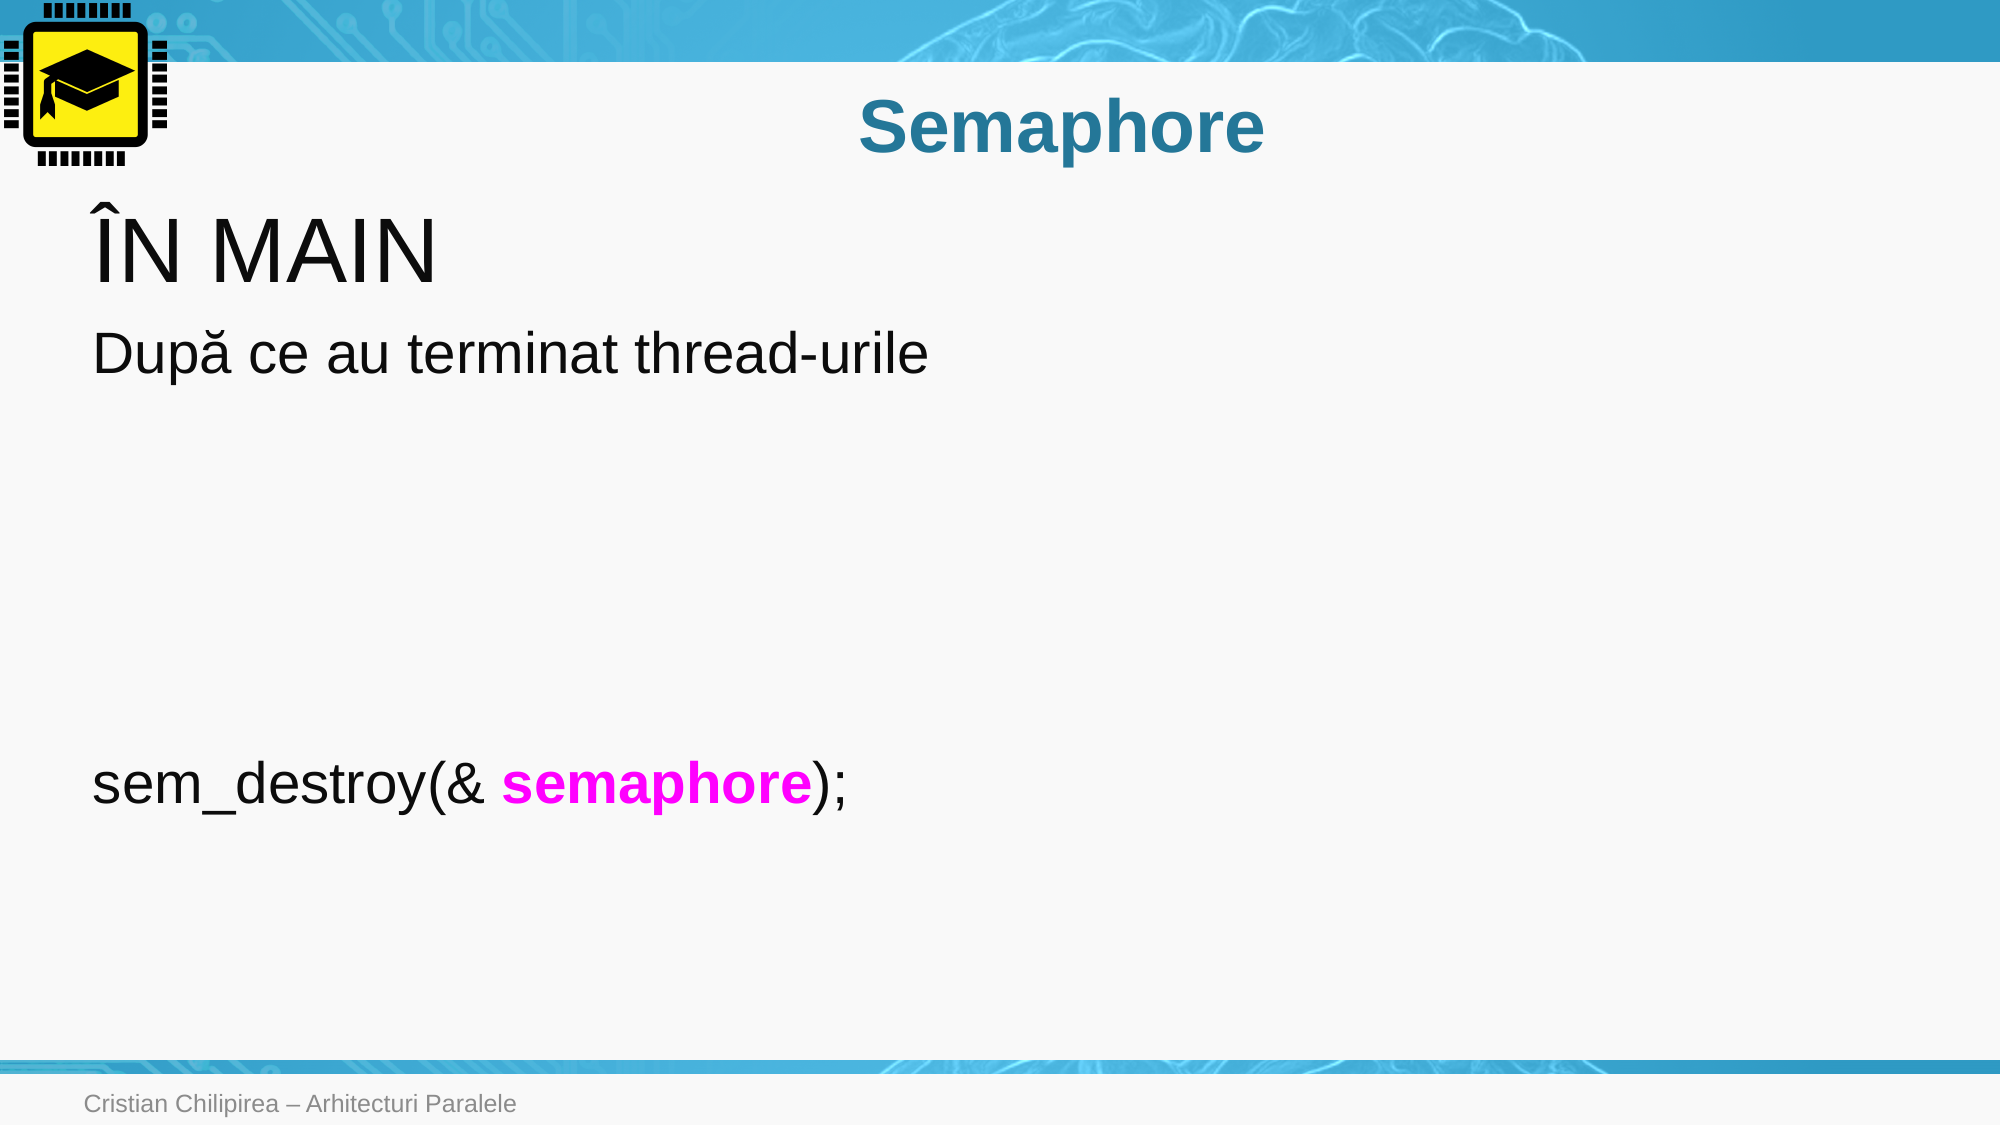

# Semaphore
ÎN MAIN
După ce au terminat thread-urile

sem_destroy(& semaphore);

Cristian Chilipirea – Arhitecturi Paralele